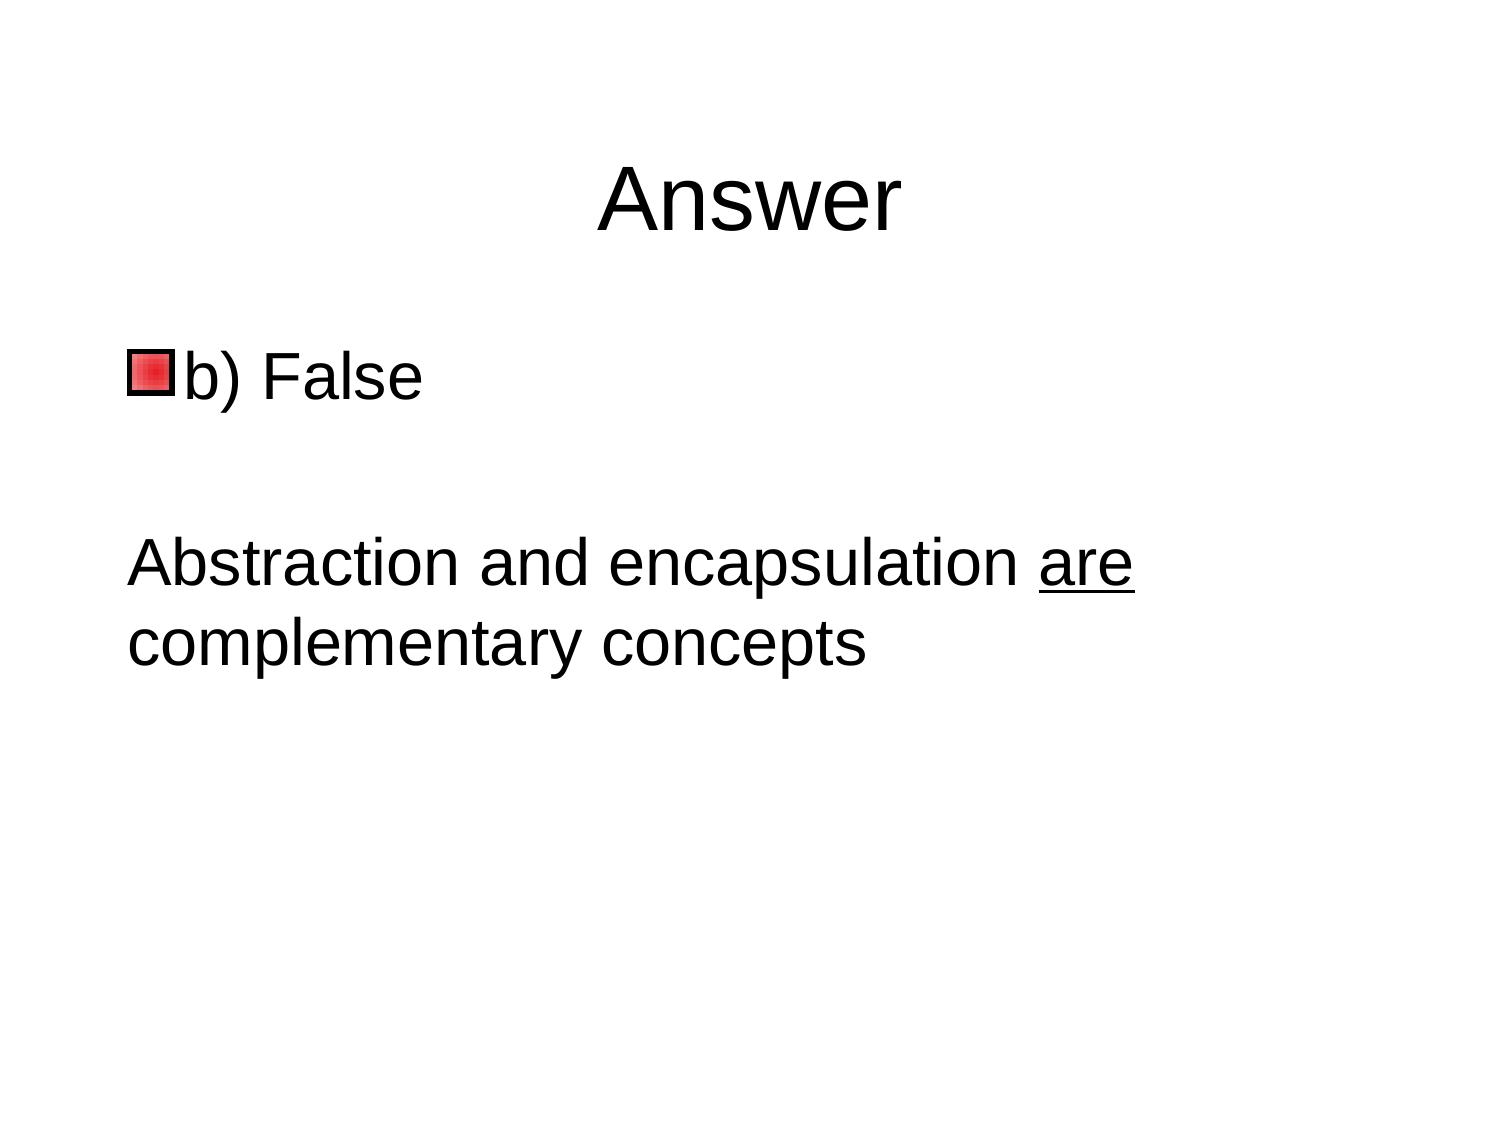

# Answer
b) False

Abstraction and encapsulation are complementary concepts